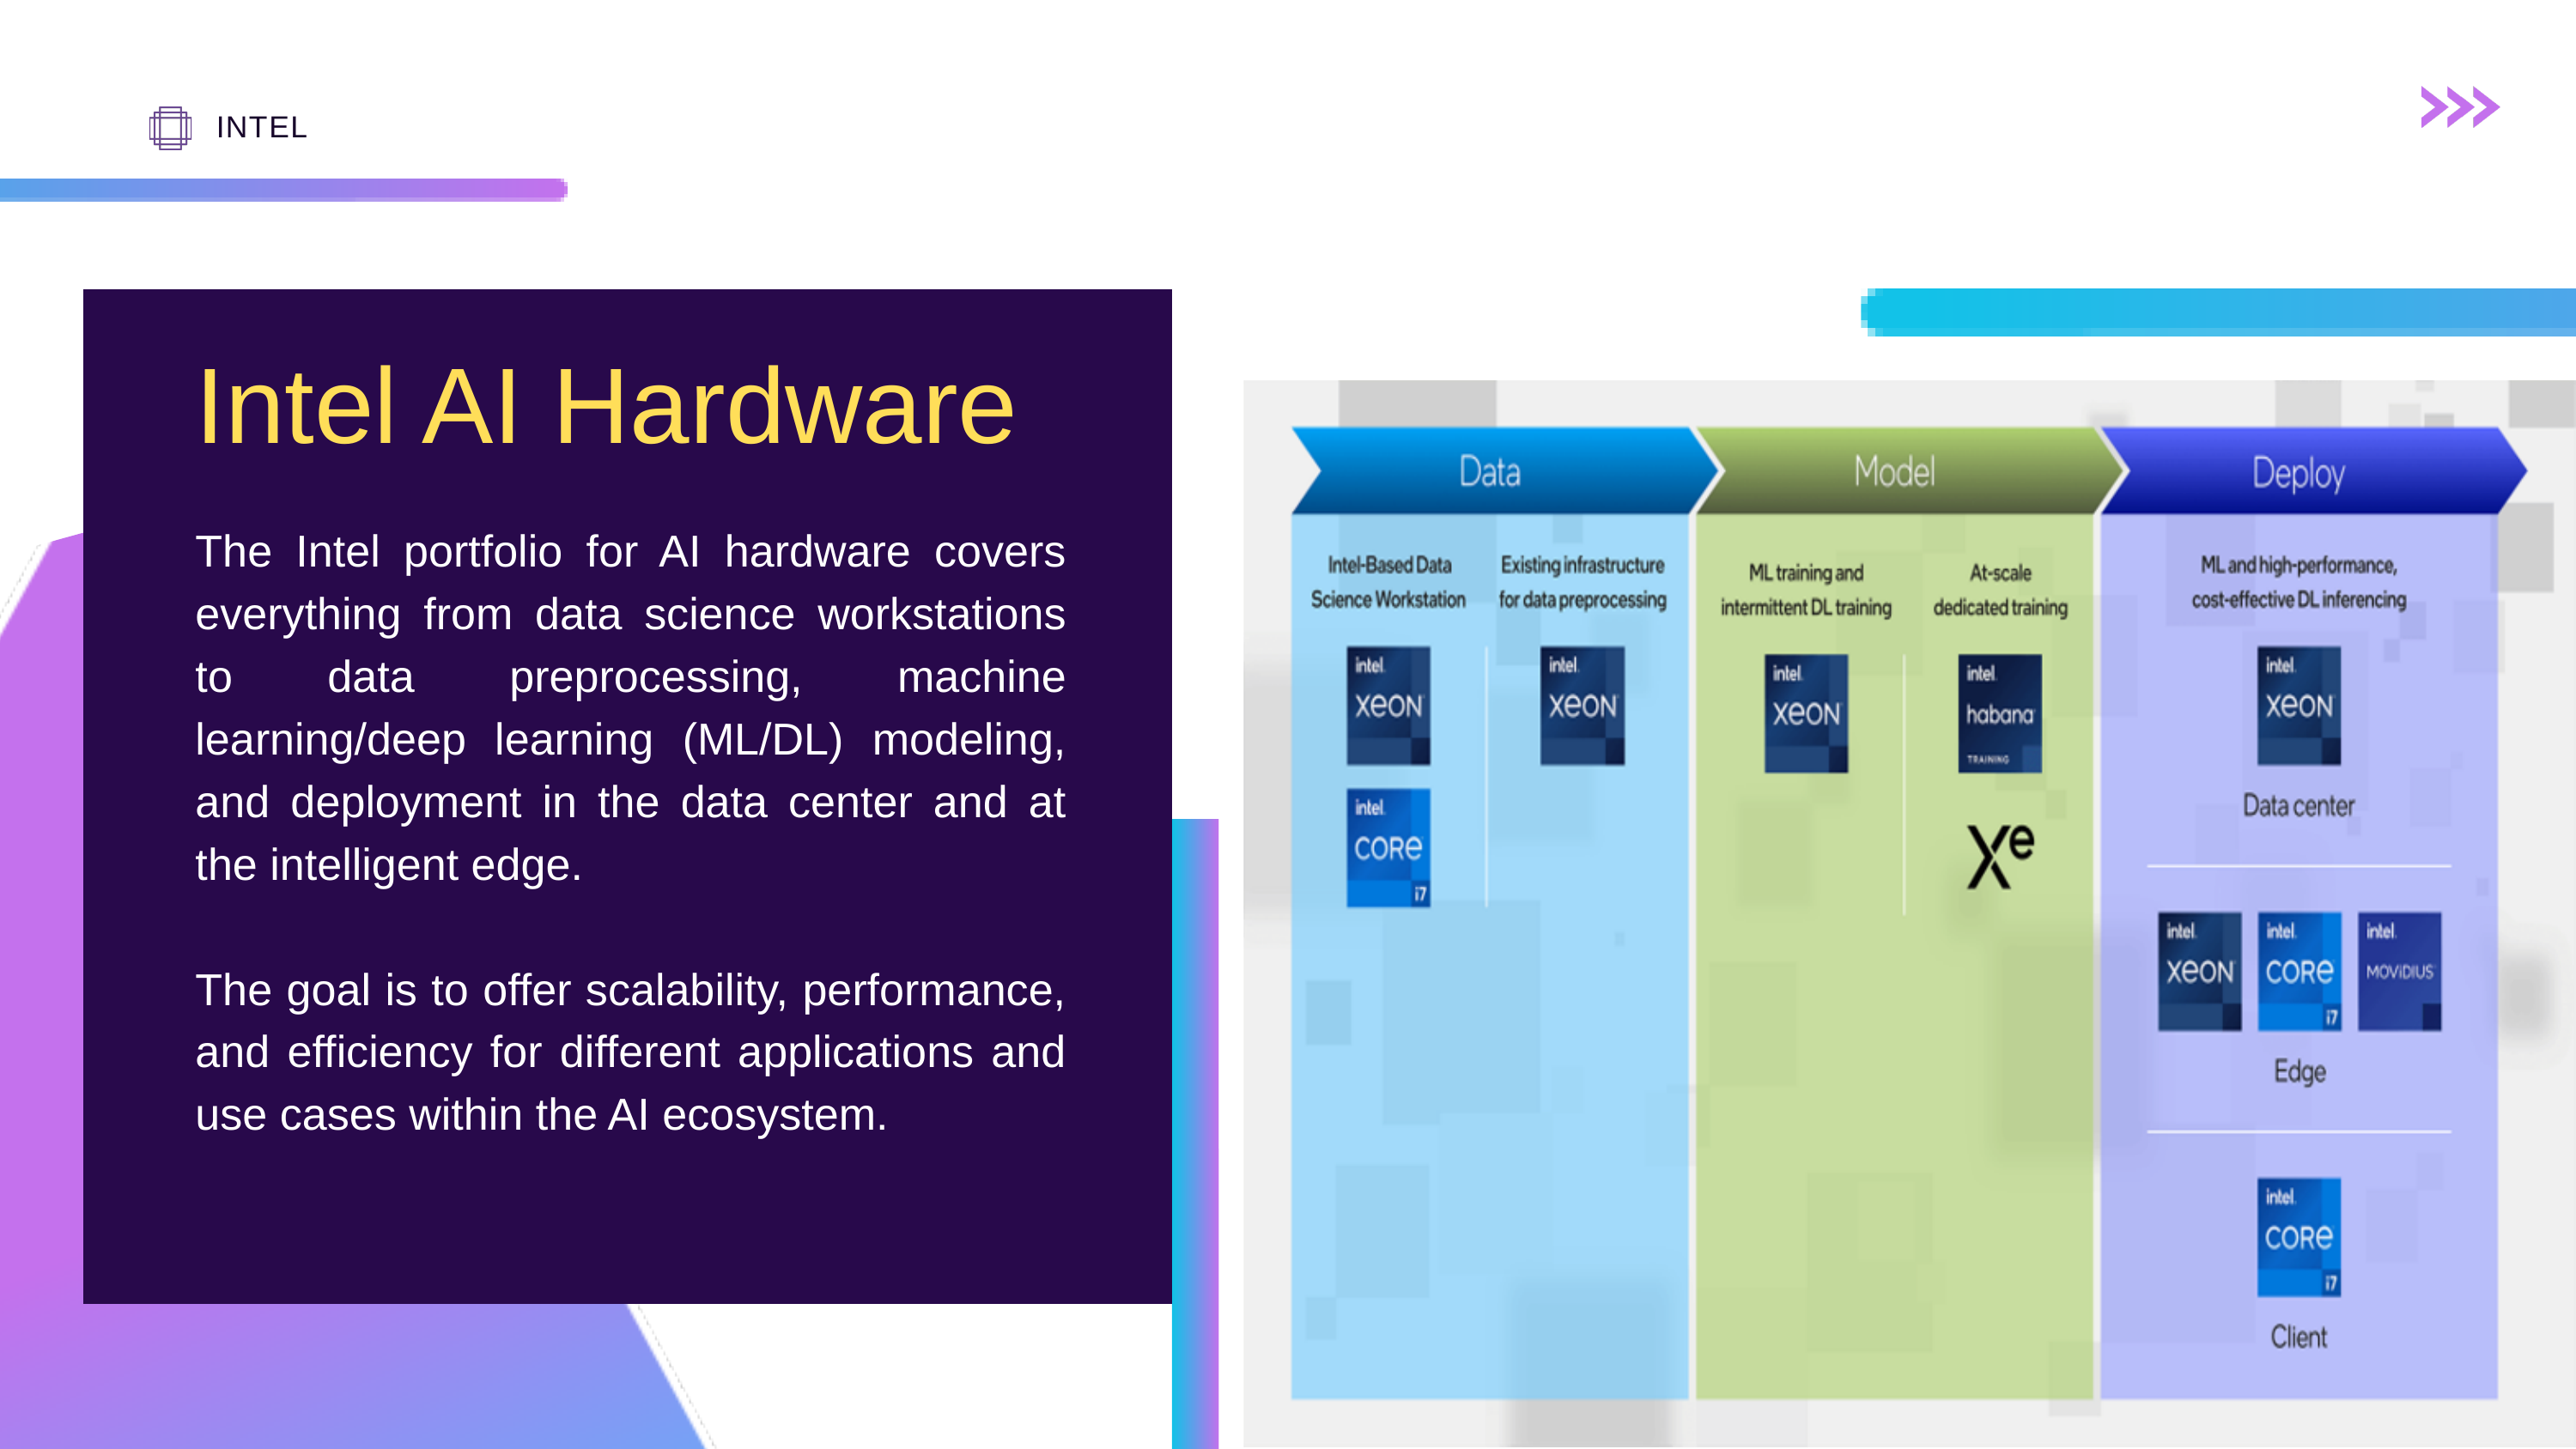

INTEL

Intel AI Hardware

The Intel portfolio for AI hardware covers everything from data science workstations to data preprocessing, machine learning/deep learning (ML/DL) modeling, and deployment in the data center and at the intelligent edge.

The goal is to offer scalability, performance, and efficiency for different applications and use cases within the AI ecosystem.